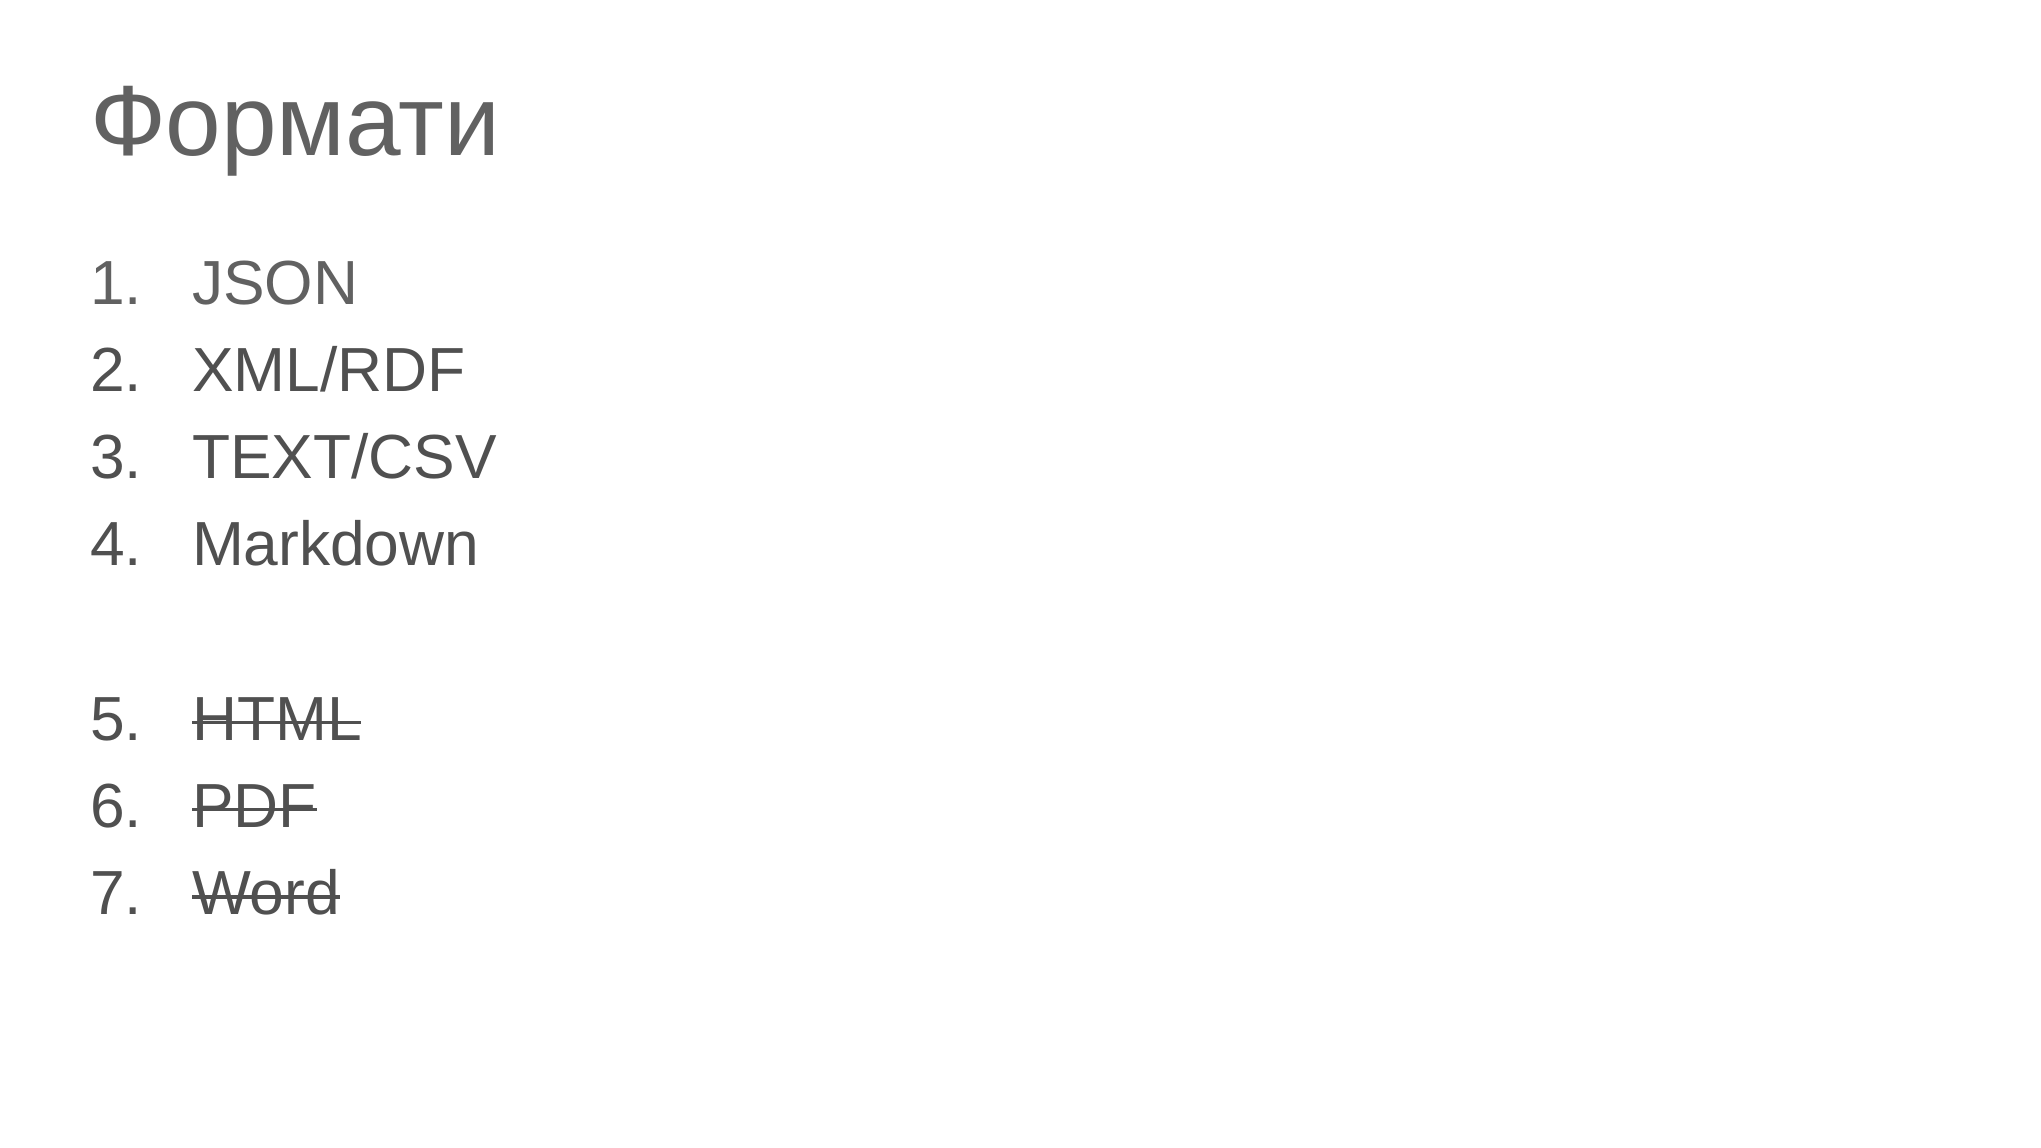

# Формати
JSON
XML/RDF
TEXT/CSV
Markdown

HTML
PDF
Word